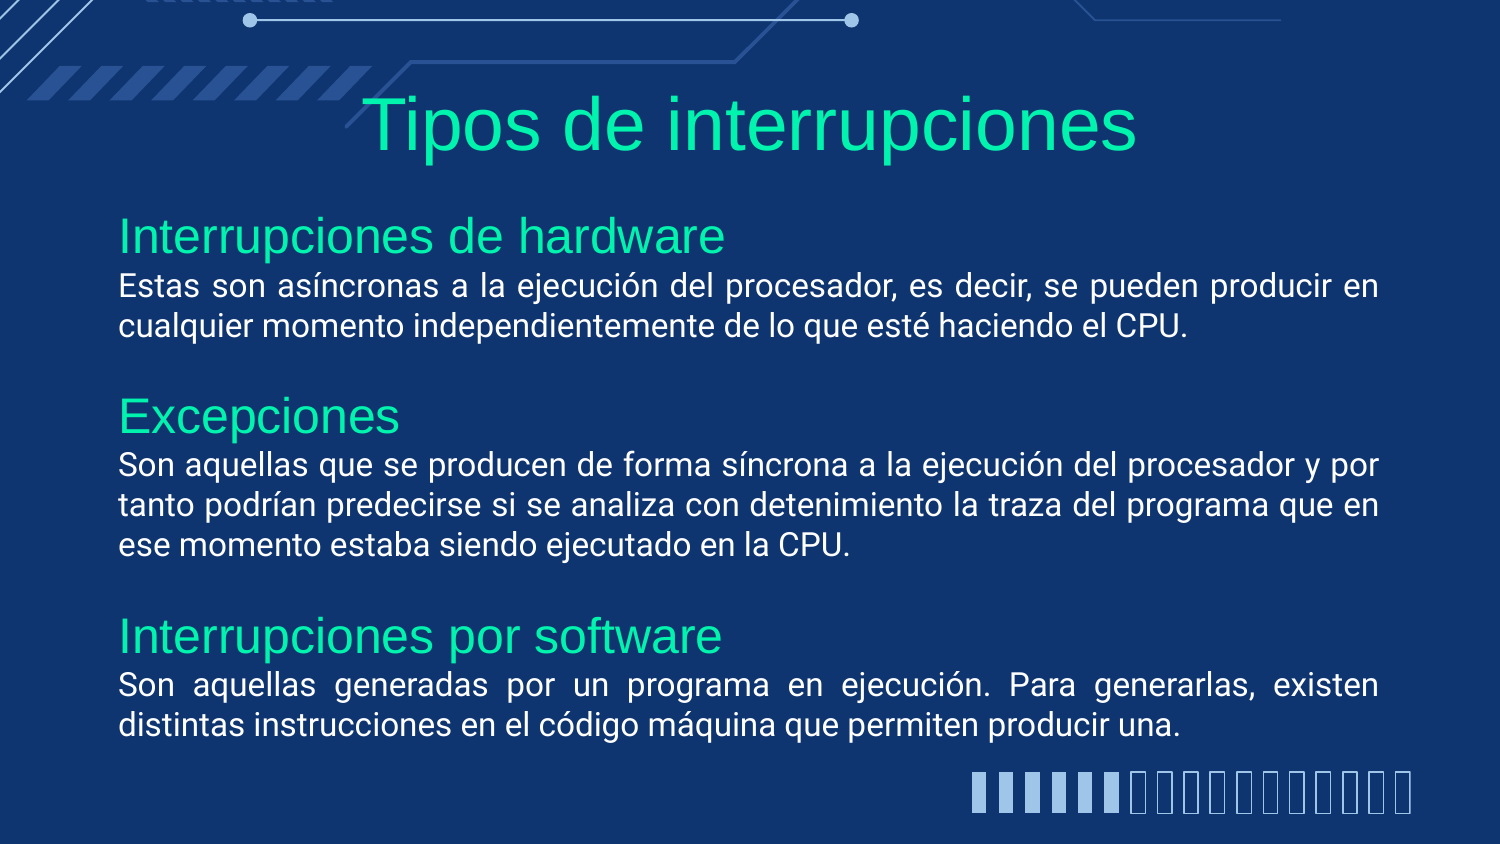

# Tipos de interrupciones
Interrupciones de hardware
Estas son asíncronas a la ejecución del procesador, es decir, se pueden producir en cualquier momento independientemente de lo que esté haciendo el CPU.

Excepciones
Son aquellas que se producen de forma síncrona a la ejecución del procesador y por tanto podrían predecirse si se analiza con detenimiento la traza del programa que en ese momento estaba siendo ejecutado en la CPU.

Interrupciones por software
Son aquellas generadas por un programa en ejecución. Para generarlas, existen distintas instrucciones en el código máquina que permiten producir una.